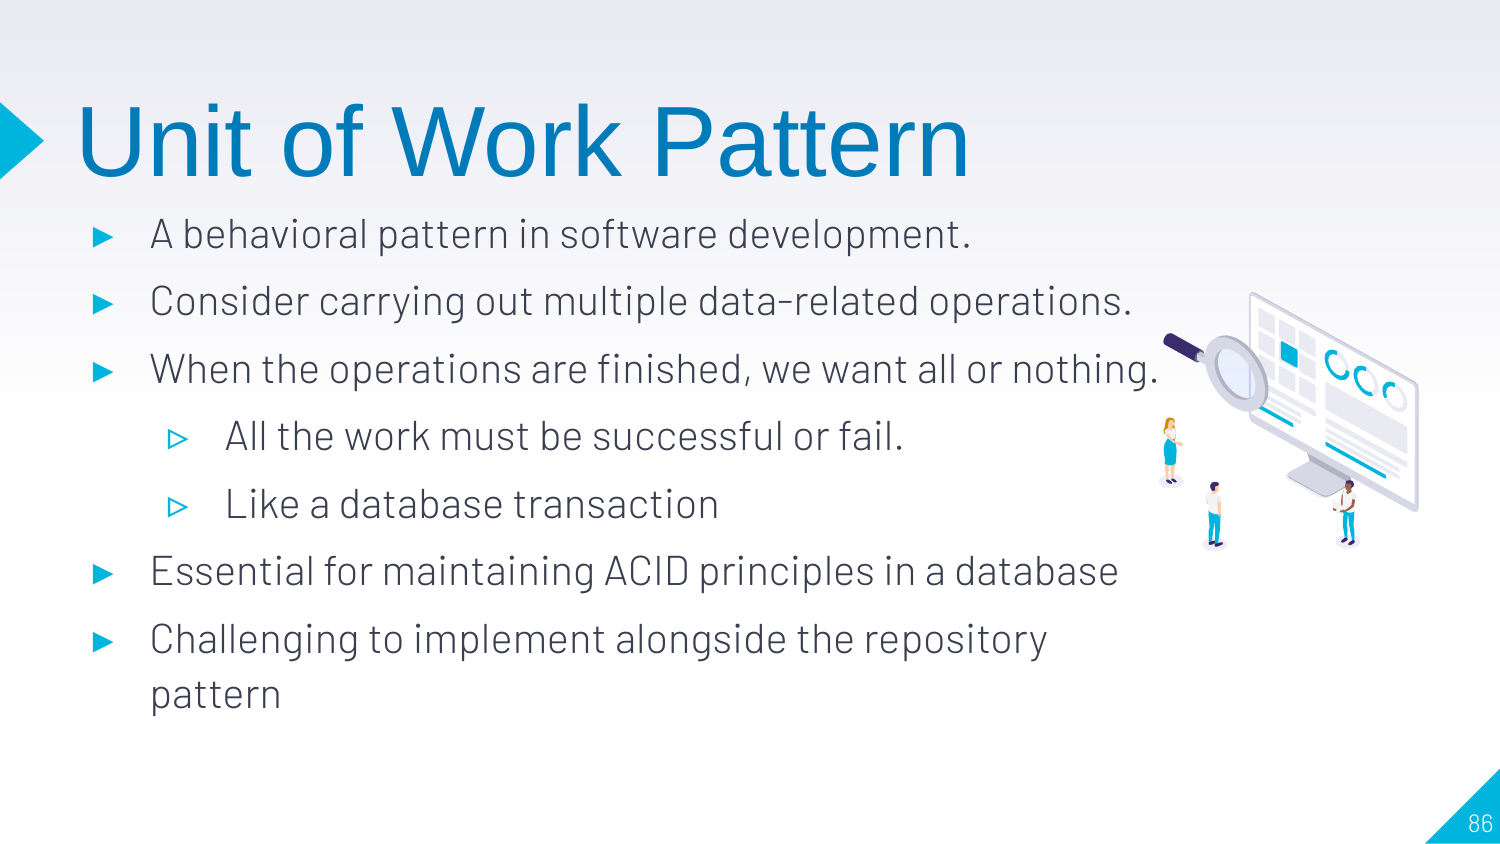

# Unit of Work Pattern
A behavioral pattern in software development.
Consider carrying out multiple data-related operations.
When the operations are finished, we want all or nothing.
All the work must be successful or fail.
Like a database transaction
Essential for maintaining ACID principles in a database
Challenging to implement alongside the repository pattern

86